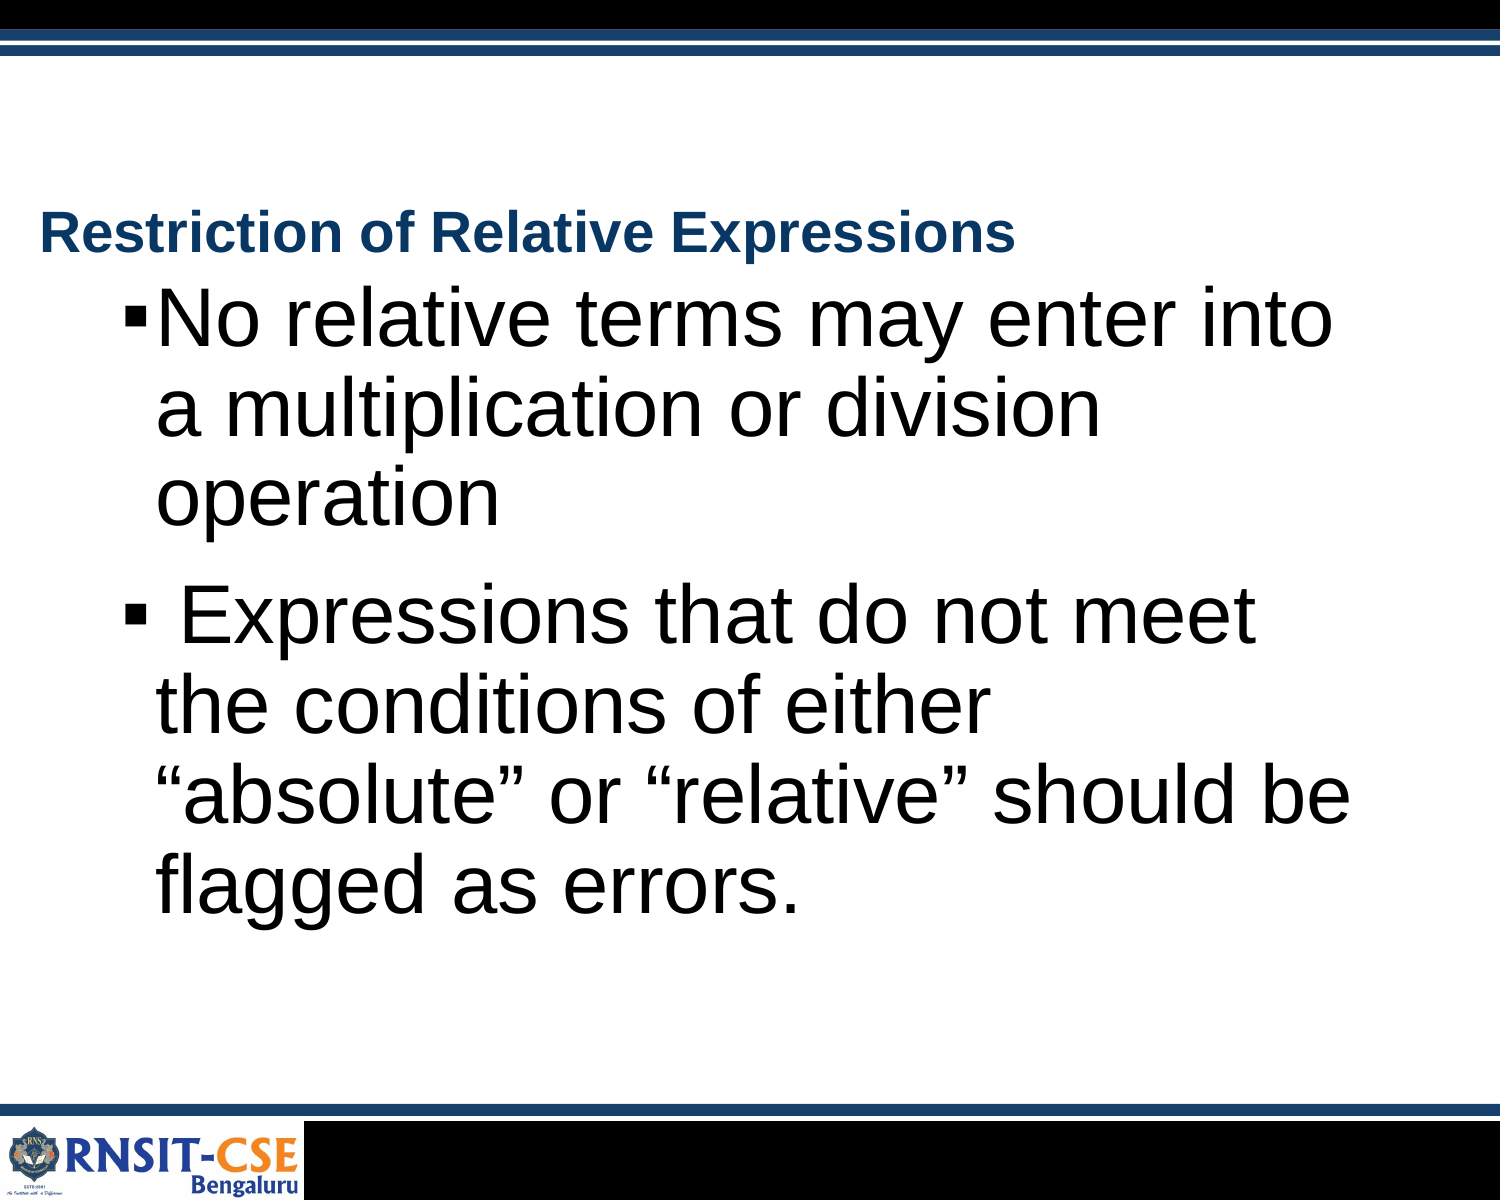

# Restriction of Relative Expressions
No relative terms may enter into a multiplication or division operation
 Expressions that do not meet the conditions of either “absolute” or “relative” should be flagged as errors.